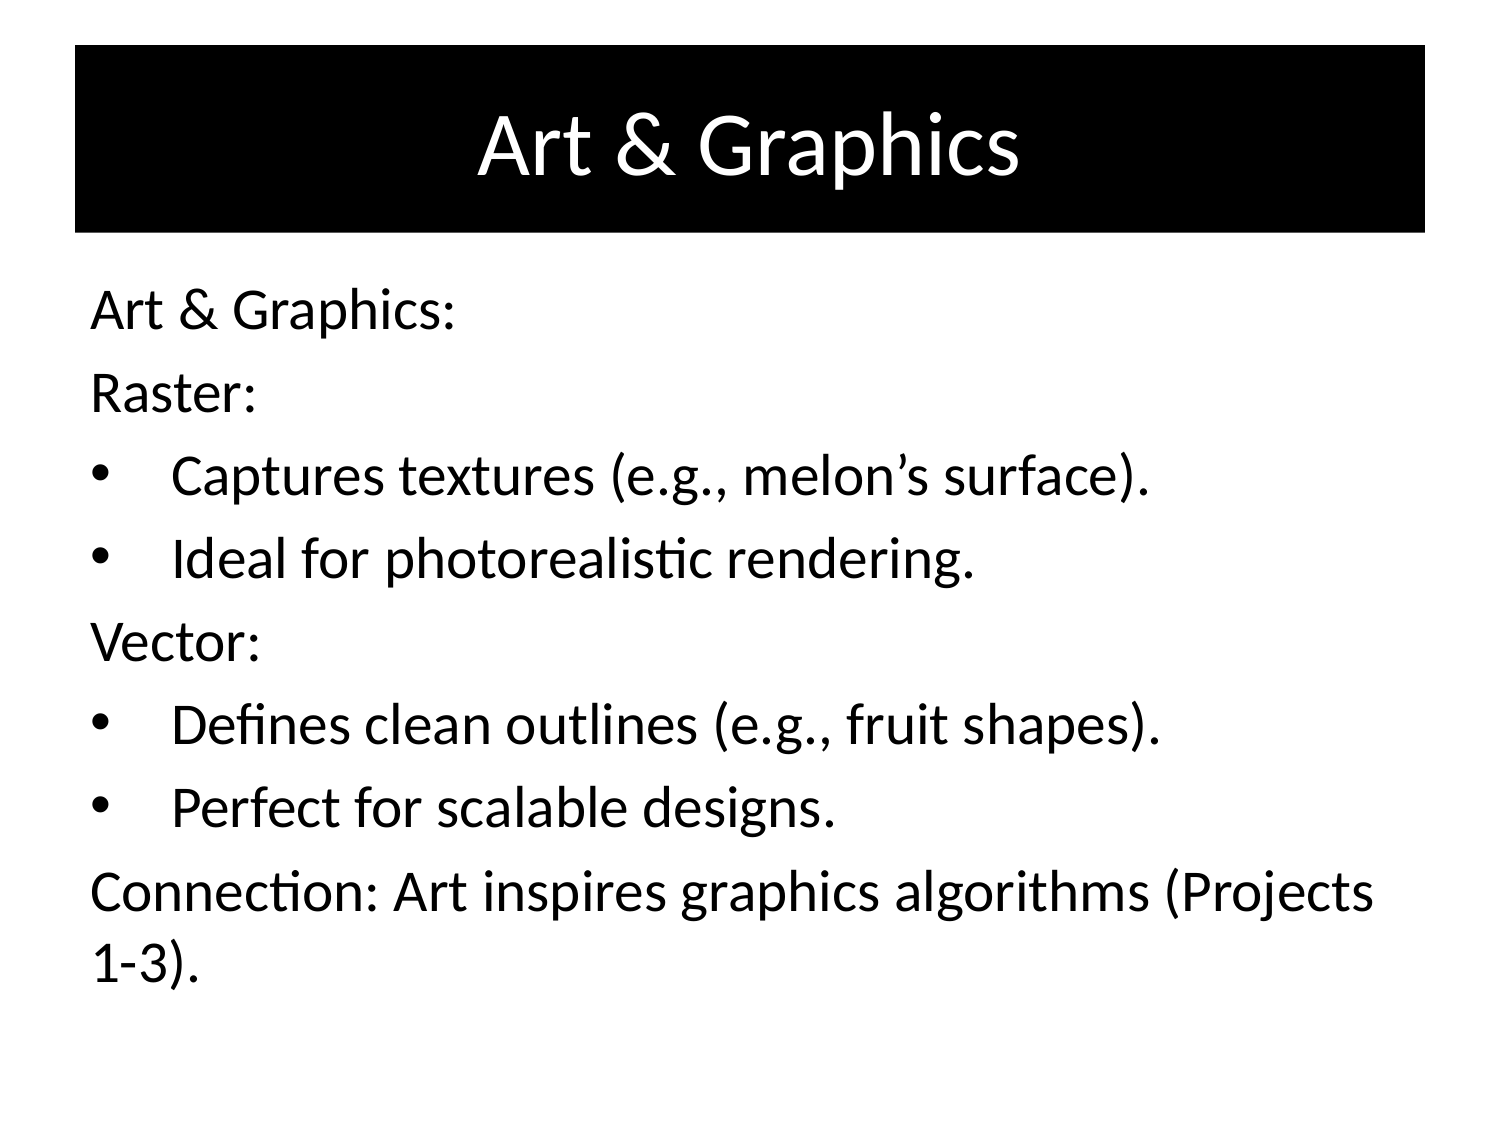

# Art & Graphics
Art & Graphics:
Raster:
  Captures textures (e.g., melon’s surface).
  Ideal for photorealistic rendering.
Vector:
  Defines clean outlines (e.g., fruit shapes).
  Perfect for scalable designs.
Connection: Art inspires graphics algorithms (Projects 1-3).